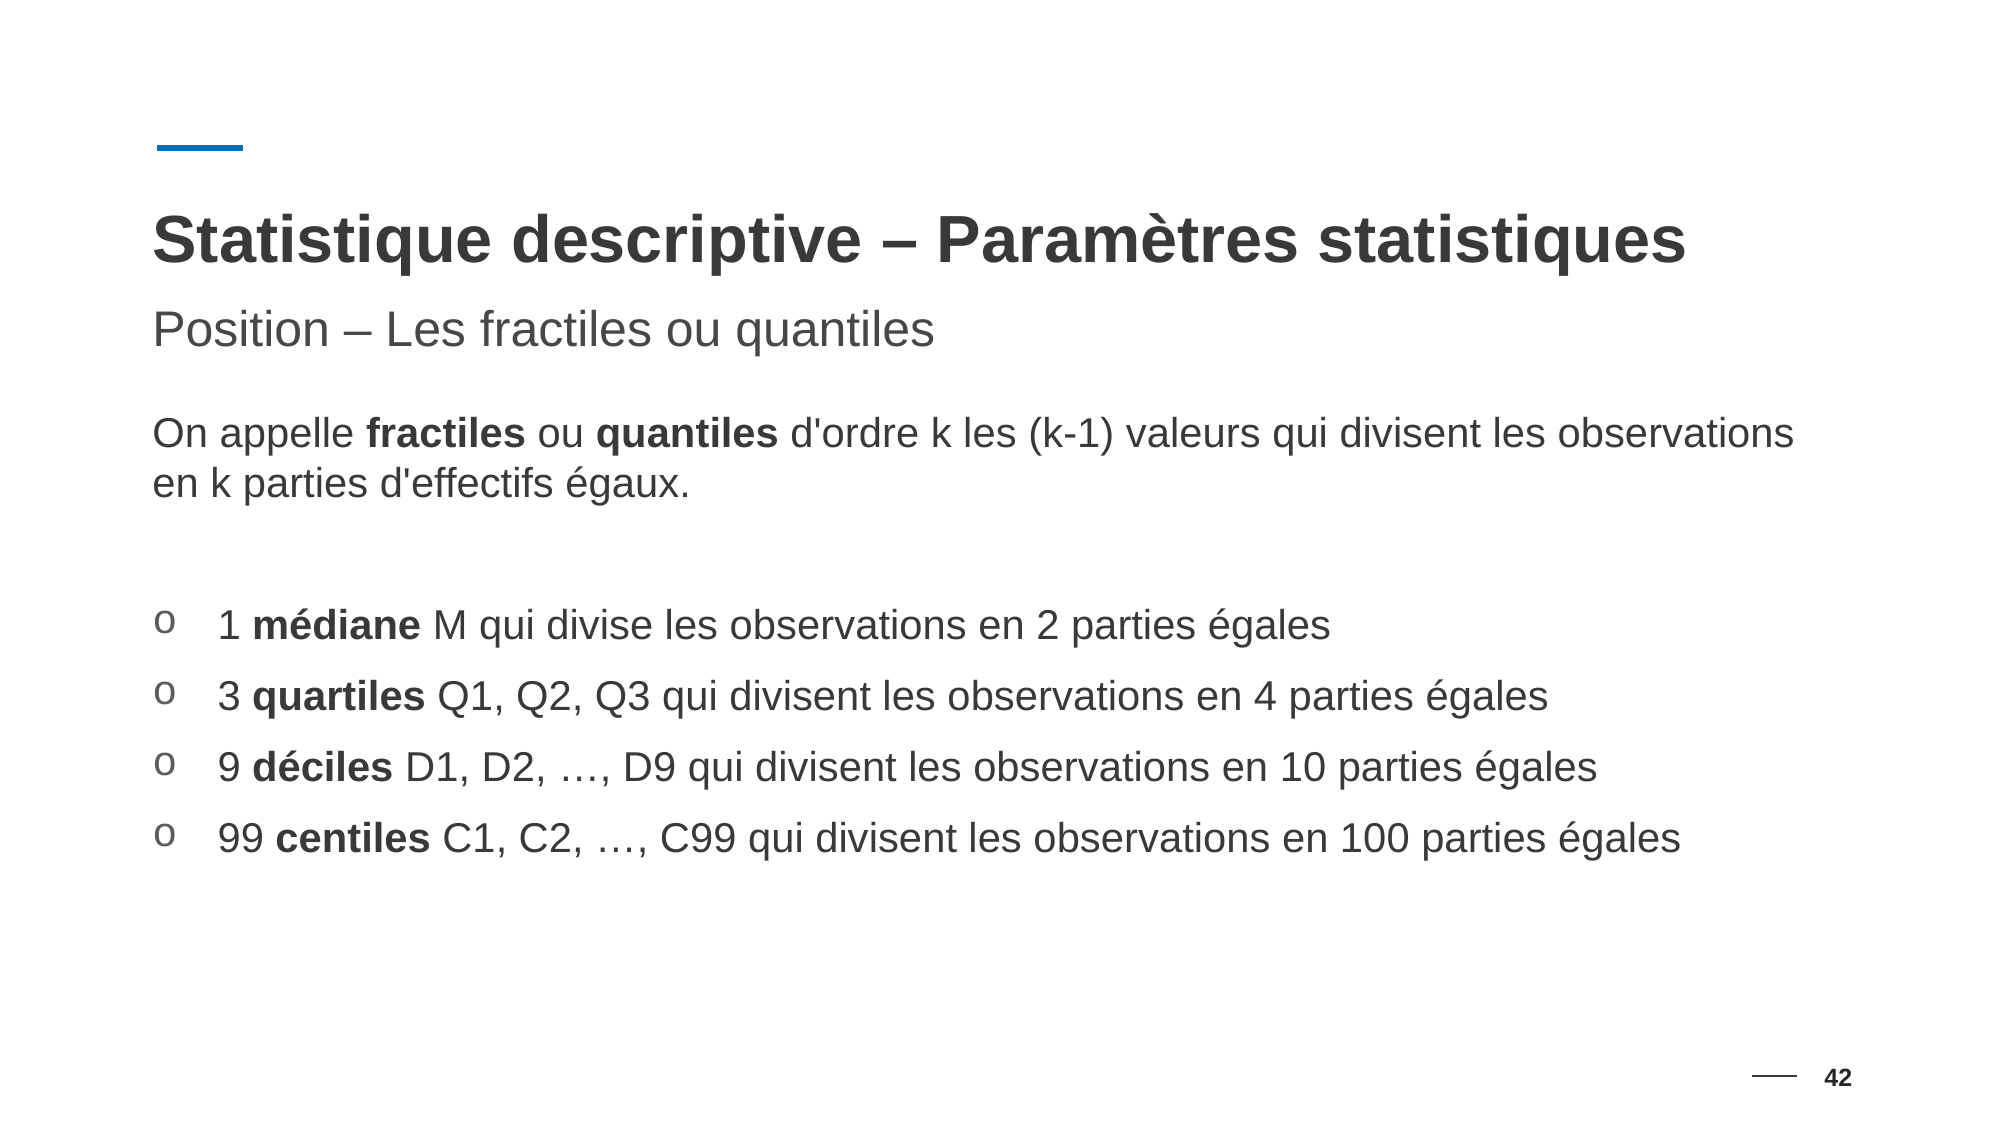

# Statistique descriptive – Paramètres statistiques
Position – Les fractiles ou quantiles
On appelle fractiles ou quantiles d'ordre k les (k-1) valeurs qui divisent les observations en k parties d'effectifs égaux.

1 médiane M qui divise les observations en 2 parties égales
3 quartiles Q1, Q2, Q3 qui divisent les observations en 4 parties égales
9 déciles D1, D2, …, D9 qui divisent les observations en 10 parties égales
99 centiles C1, C2, …, C99 qui divisent les observations en 100 parties égales

42